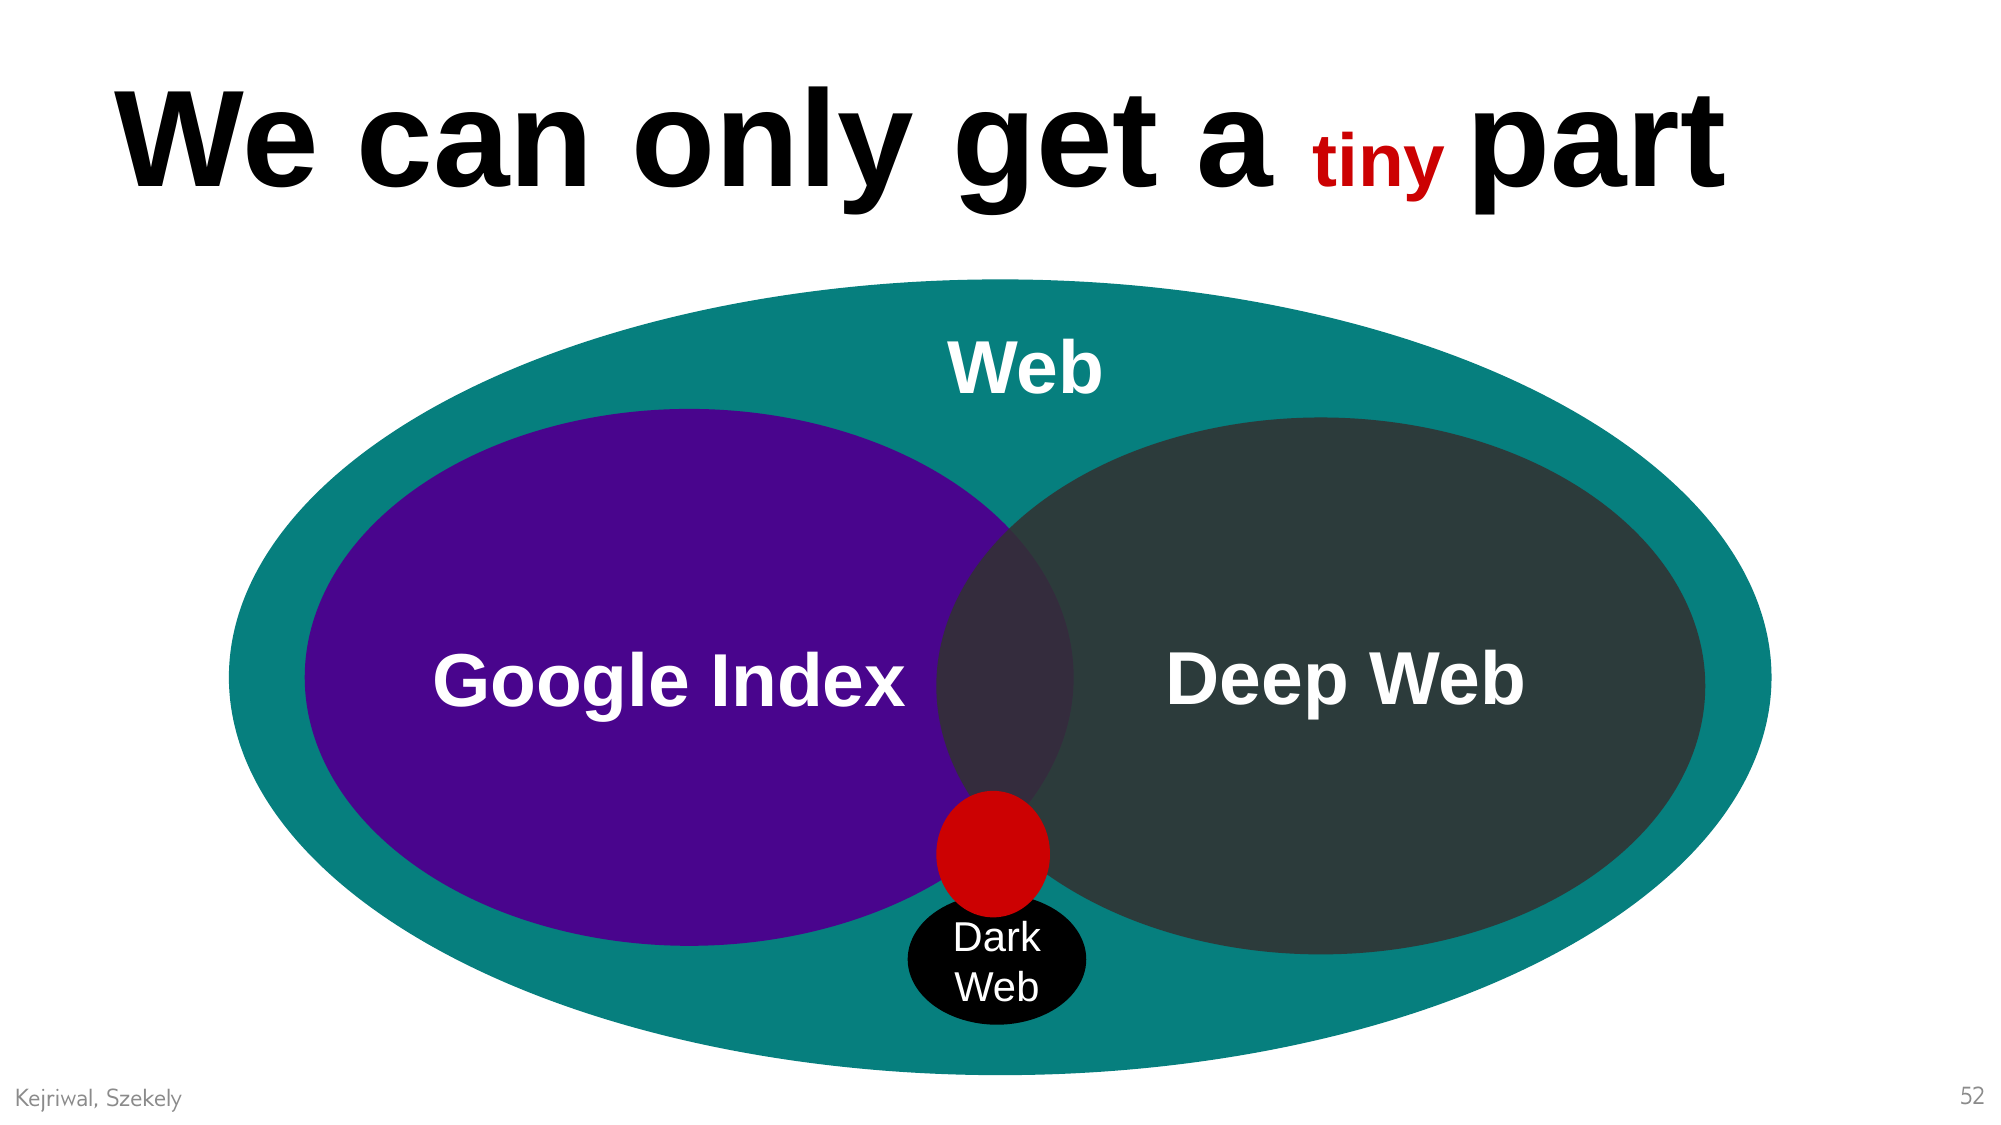

# We can only get a tiny part

Web

Deep Web
Google Index

Dark
Web
52
Kejriwal, Szekely